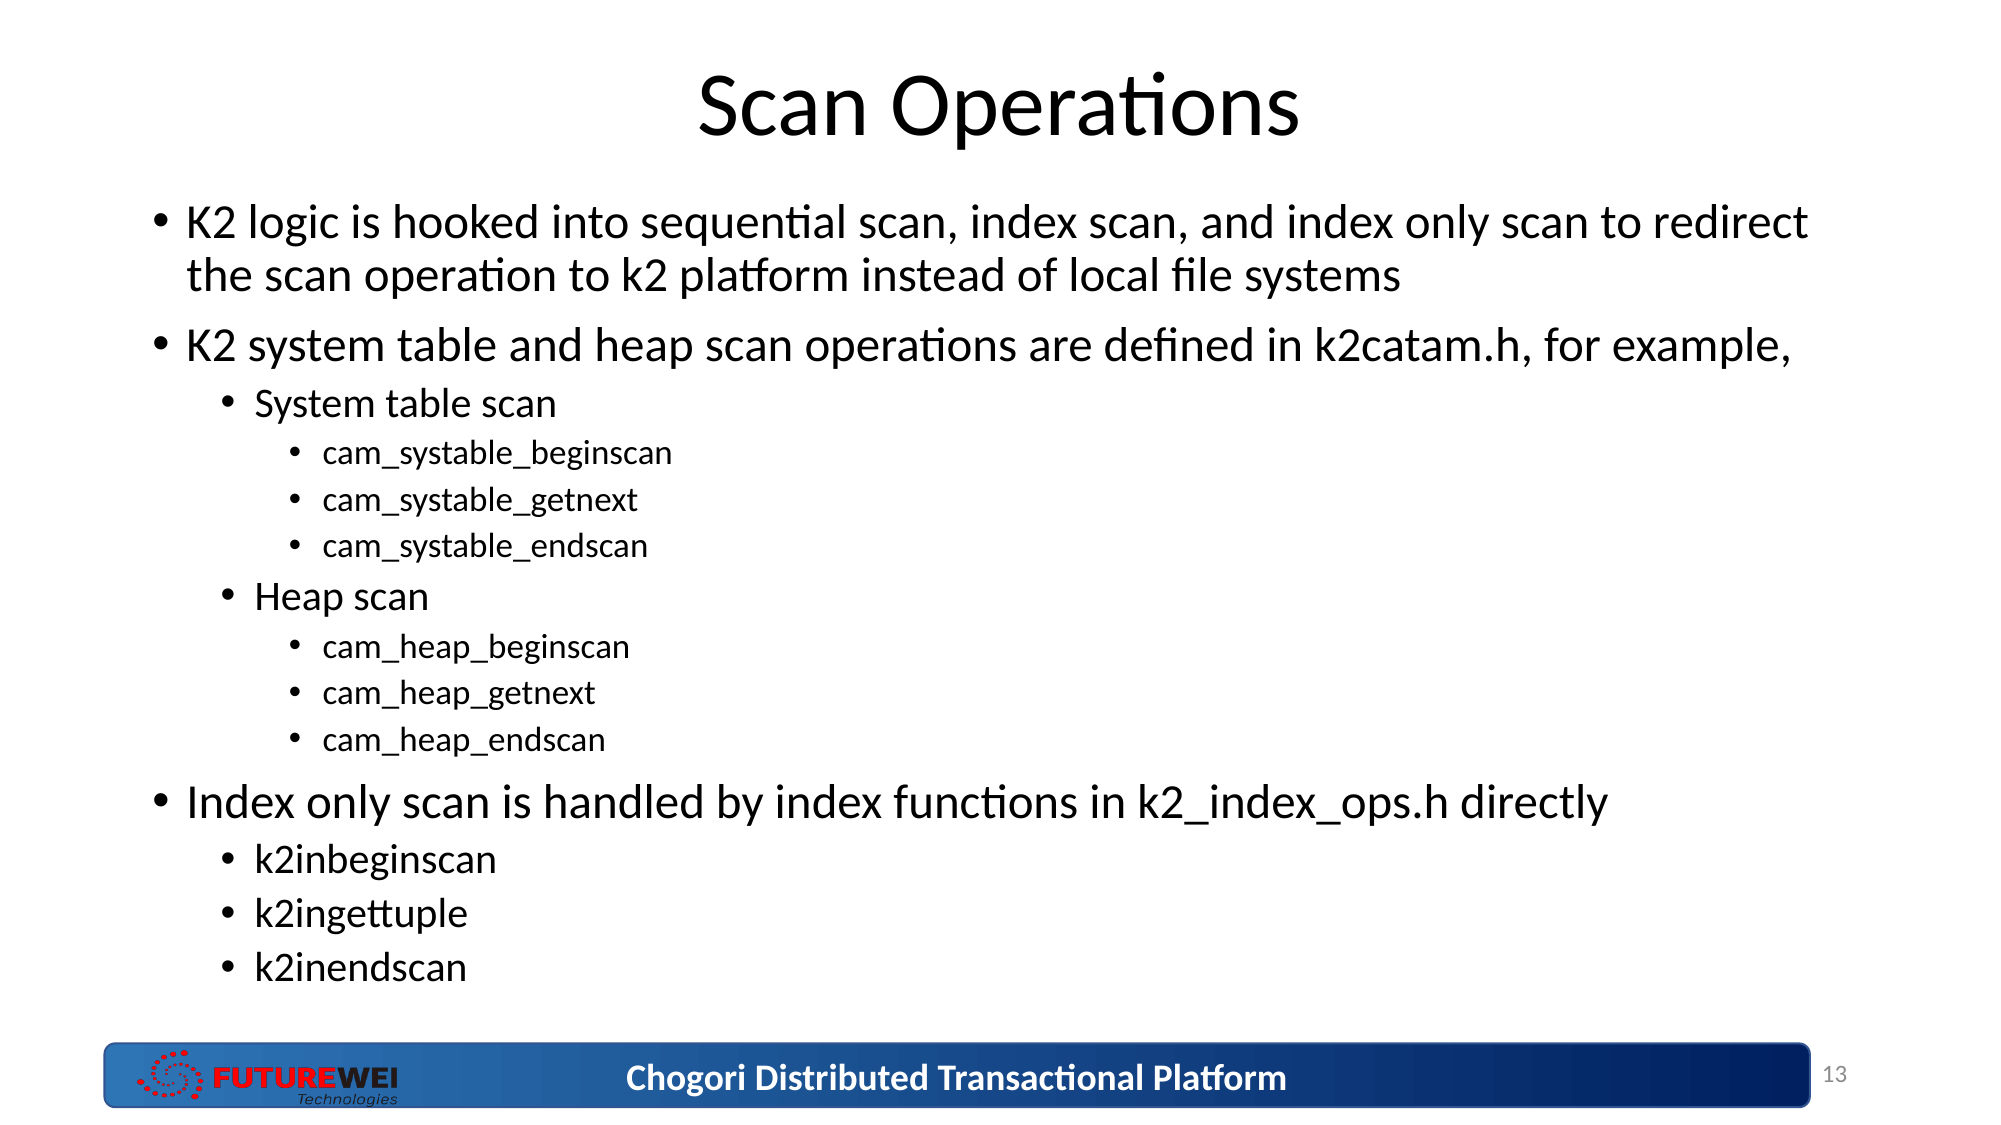

# Scan Operations
K2 logic is hooked into sequential scan, index scan, and index only scan to redirect the scan operation to k2 platform instead of local file systems
K2 system table and heap scan operations are defined in k2catam.h, for example,
System table scan
cam_systable_beginscan
cam_systable_getnext
cam_systable_endscan
Heap scan
cam_heap_beginscan
cam_heap_getnext
cam_heap_endscan
Index only scan is handled by index functions in k2_index_ops.h directly
k2inbeginscan
k2ingettuple
k2inendscan

13